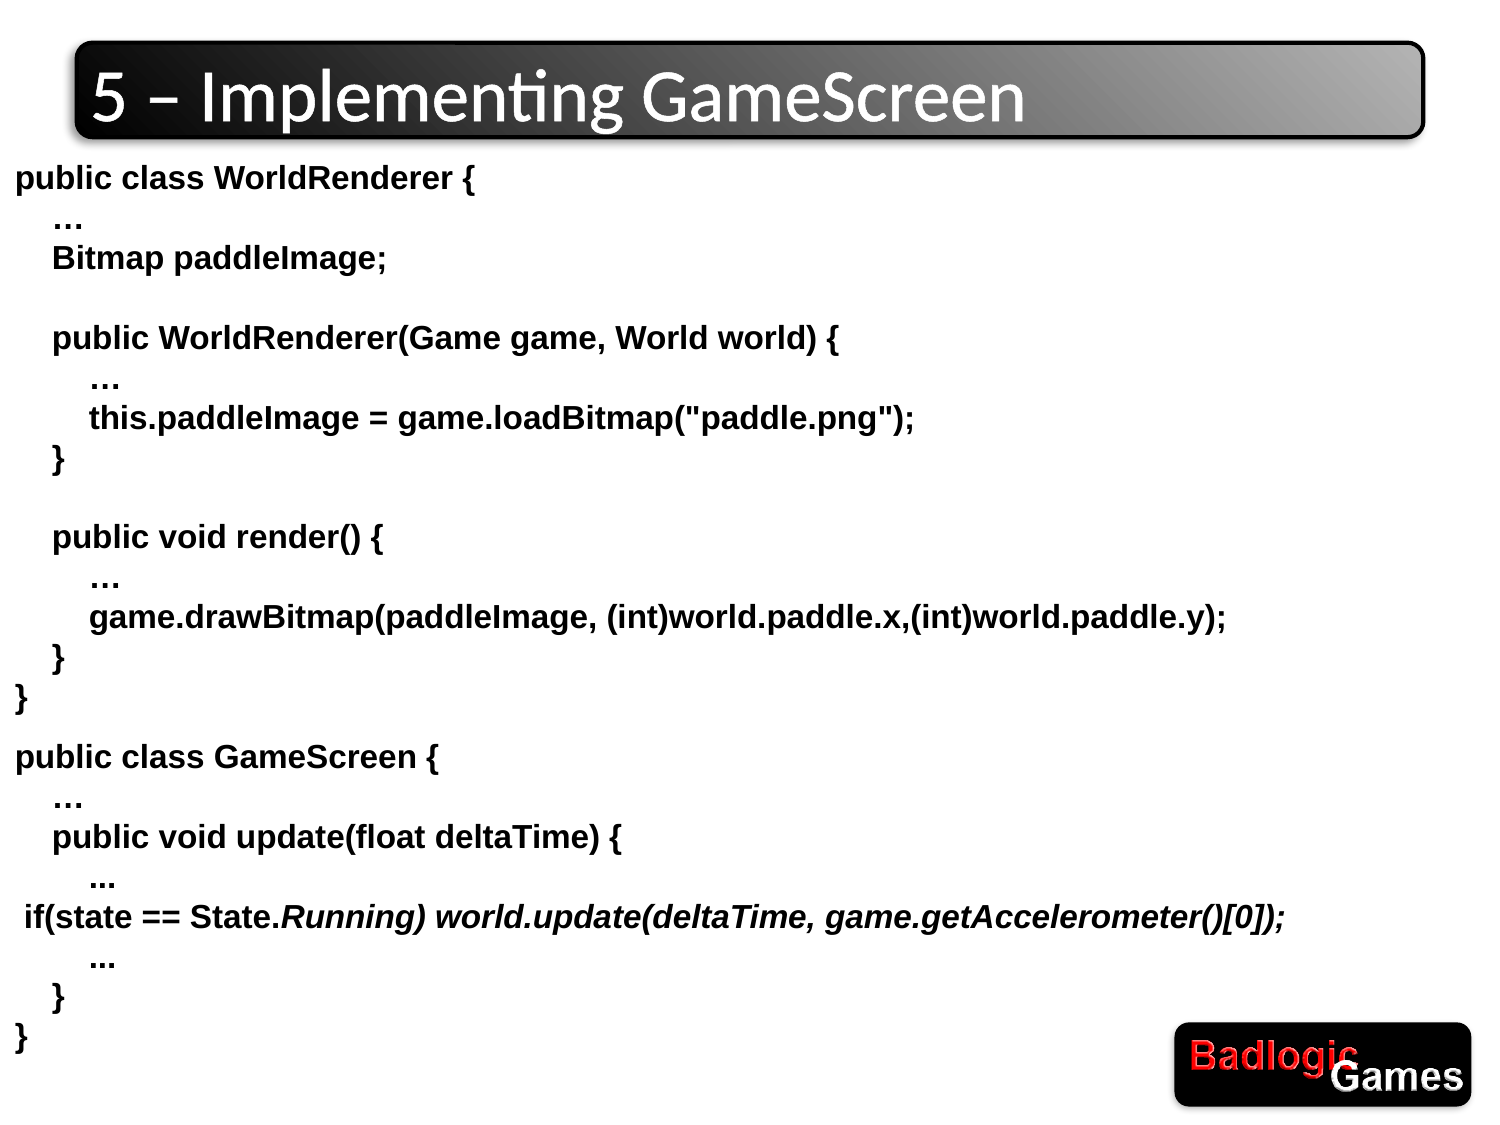

# 5 – Implementing GameScreen
public class WorldRenderer {
    …
    Bitmap paddleImage;

    public WorldRenderer(Game game, World world) {
        …
        this.paddleImage = game.loadBitmap("paddle.png");
    }

    public void render() {
        …
        game.drawBitmap(paddleImage, (int)world.paddle.x,(int)world.paddle.y);
    }
}
public class GameScreen {
    …
    public void update(float deltaTime) {
        ...
 if(state == State.Running) world.update(deltaTime, game.getAccelerometer()[0]);
        ...
    }
}